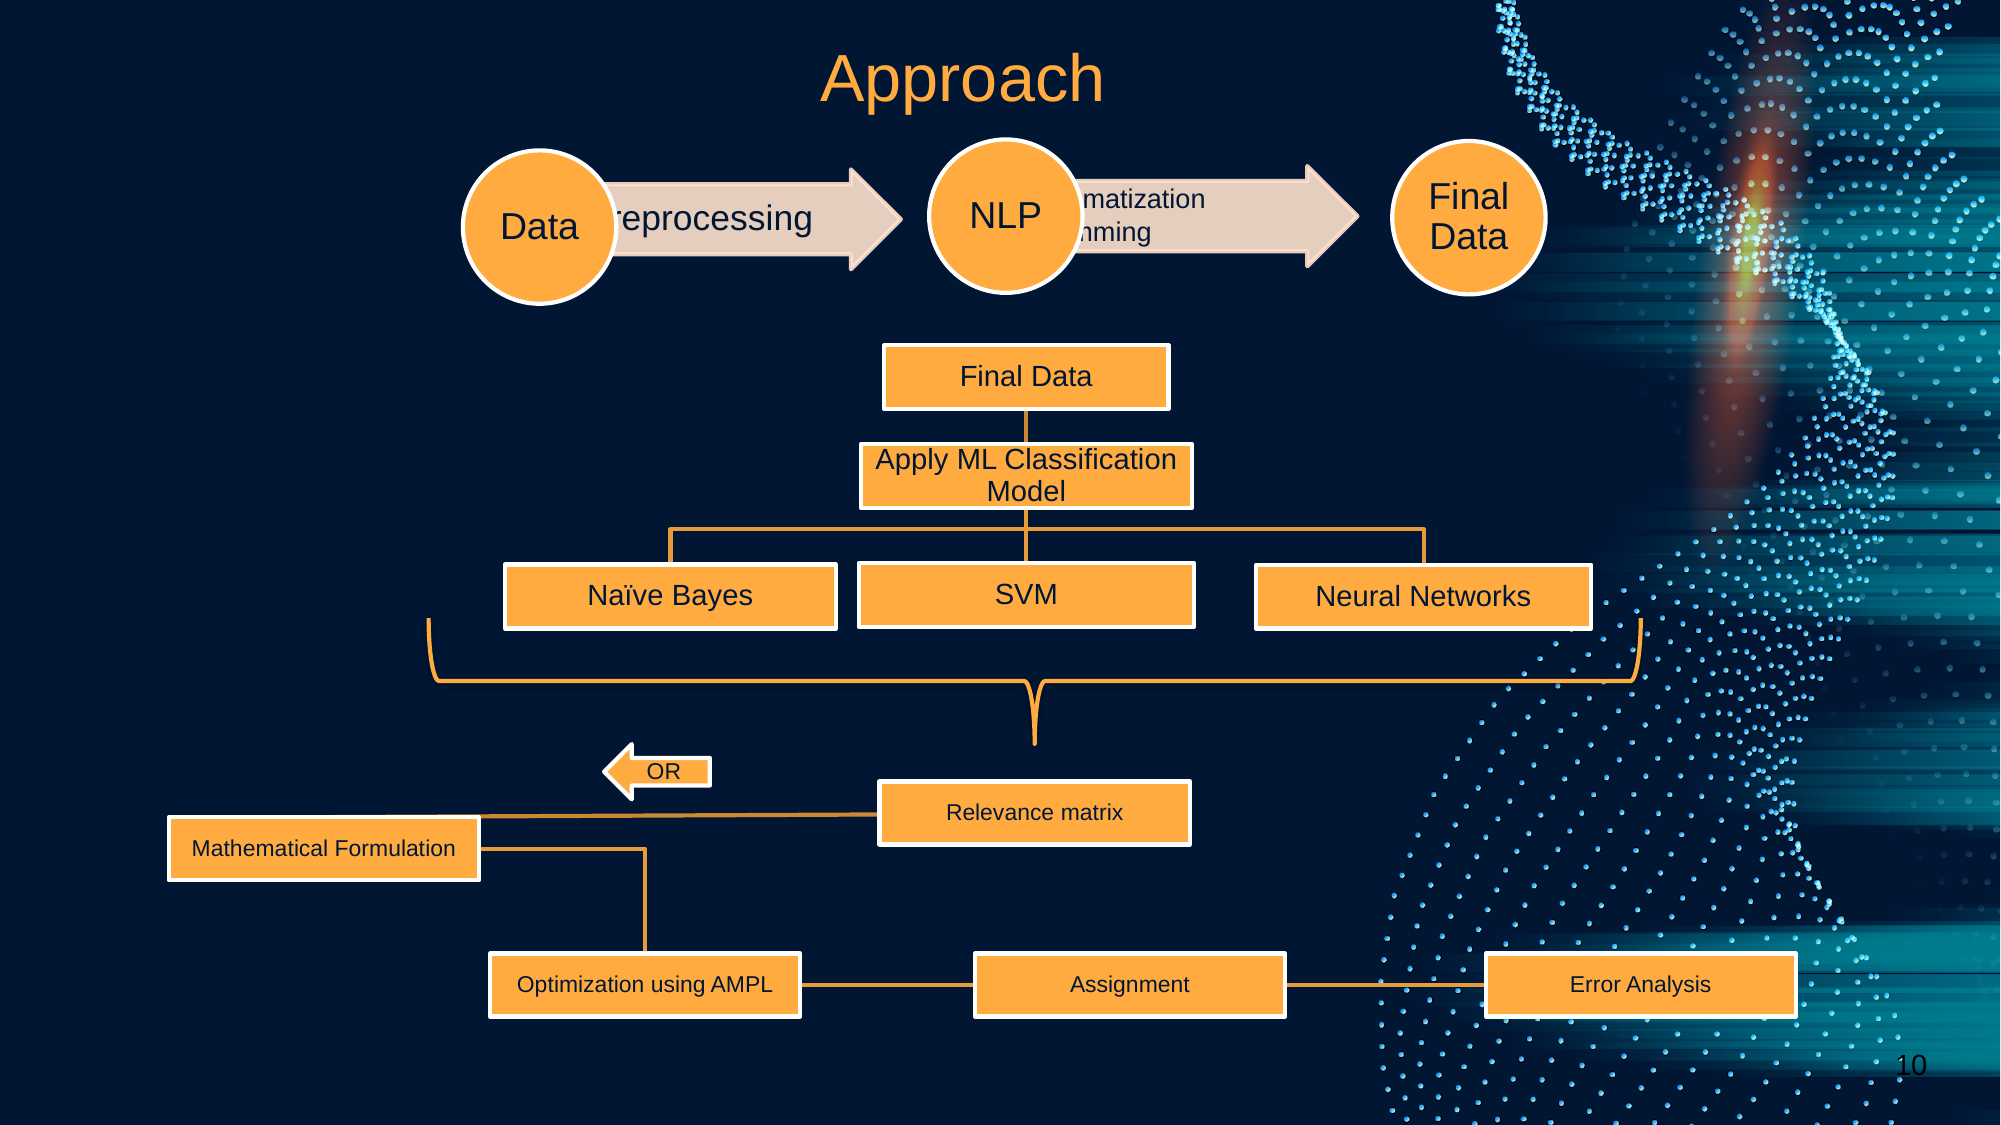

# Approach
Preprocessing
Data
Lemmatization
Stemming
NLP
Final Data

Final Data
Apply ML Classification Model
Naïve Bayes
SVM
Neural Networks
OR
Relevance matrix
Mathematical Formulation
Optimization using AMPL
Assignment
Error Analysis
10